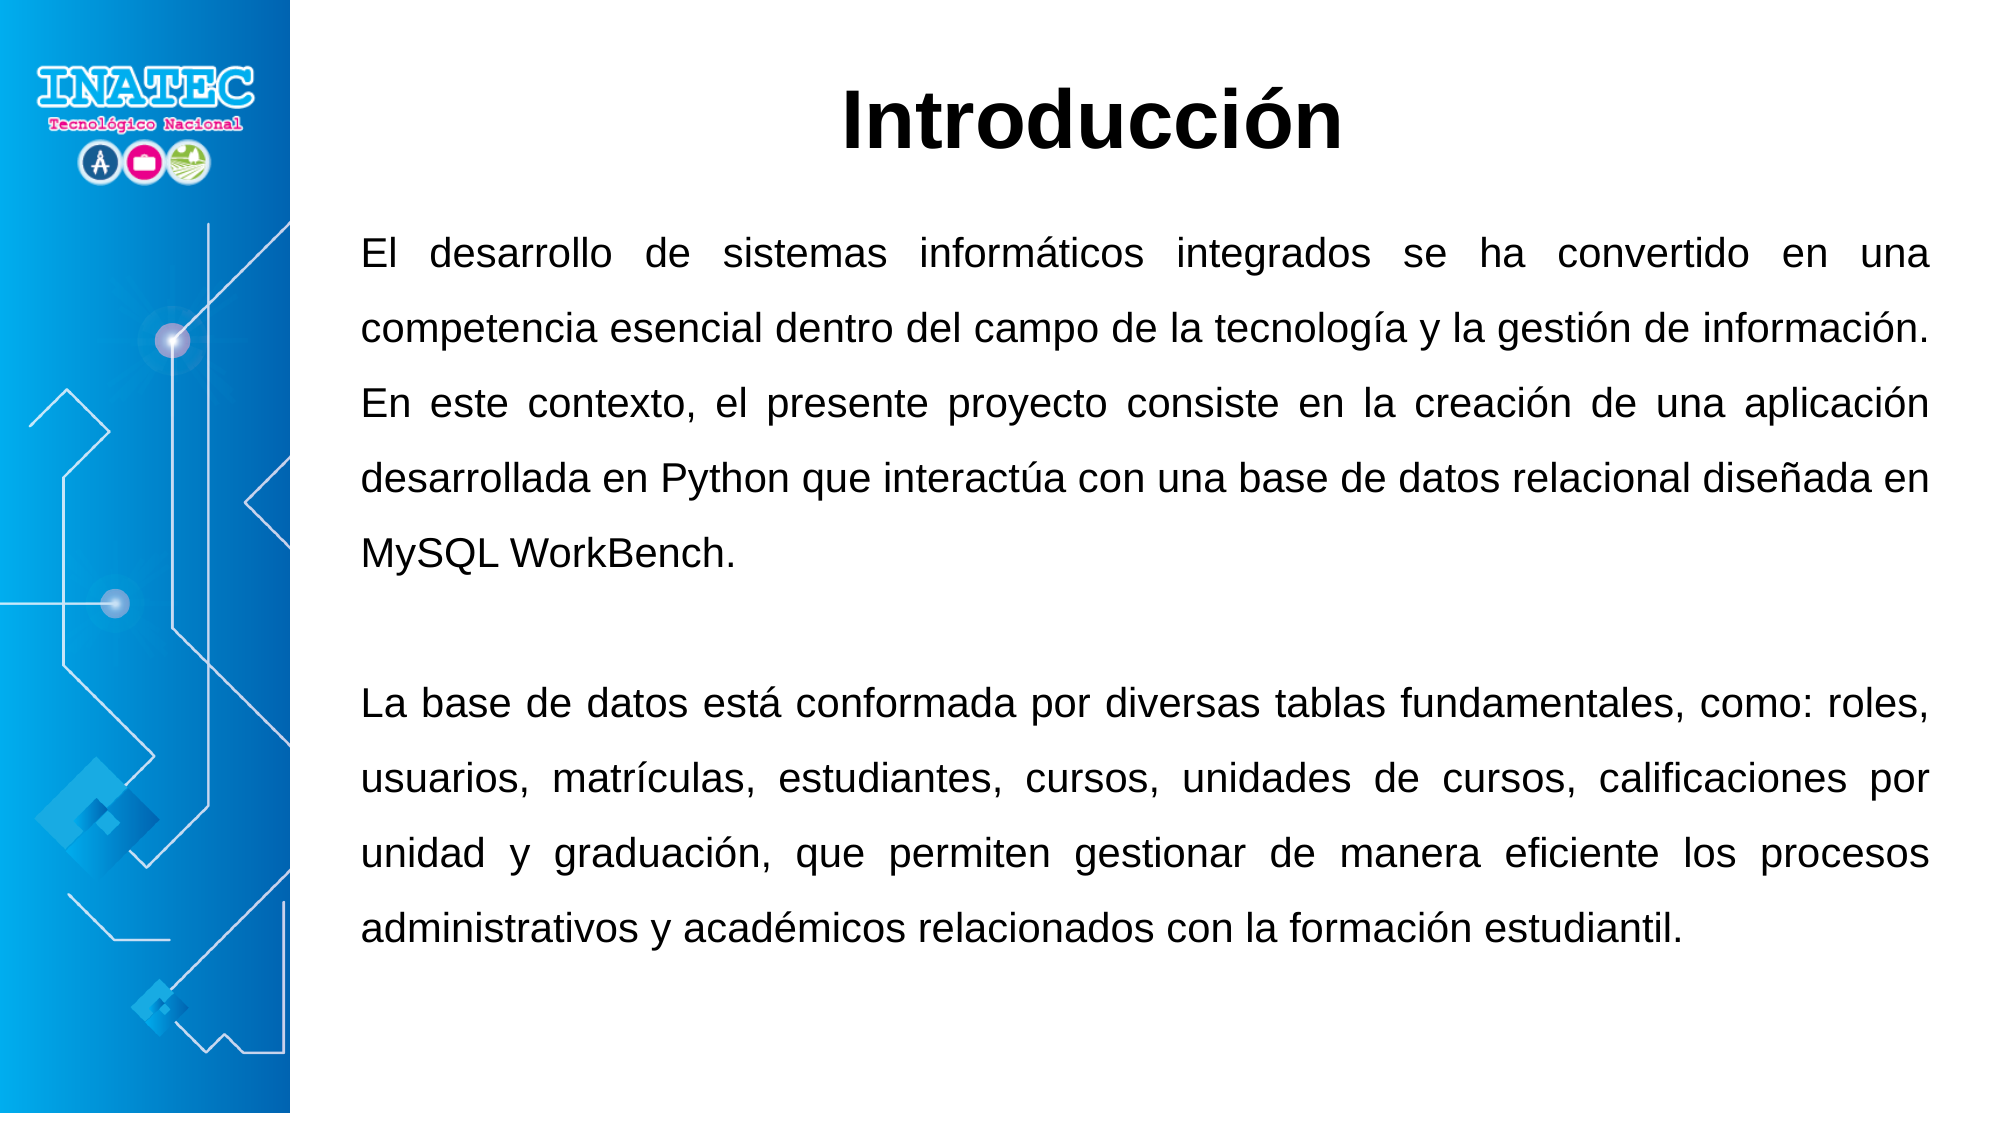

# Introducción
El desarrollo de sistemas informáticos integrados se ha convertido en una competencia esencial dentro del campo de la tecnología y la gestión de información. En este contexto, el presente proyecto consiste en la creación de una aplicación desarrollada en Python que interactúa con una base de datos relacional diseñada en MySQL WorkBench.

La base de datos está conformada por diversas tablas fundamentales, como: roles, usuarios, matrículas, estudiantes, cursos, unidades de cursos, calificaciones por unidad y graduación, que permiten gestionar de manera eficiente los procesos administrativos y académicos relacionados con la formación estudiantil.